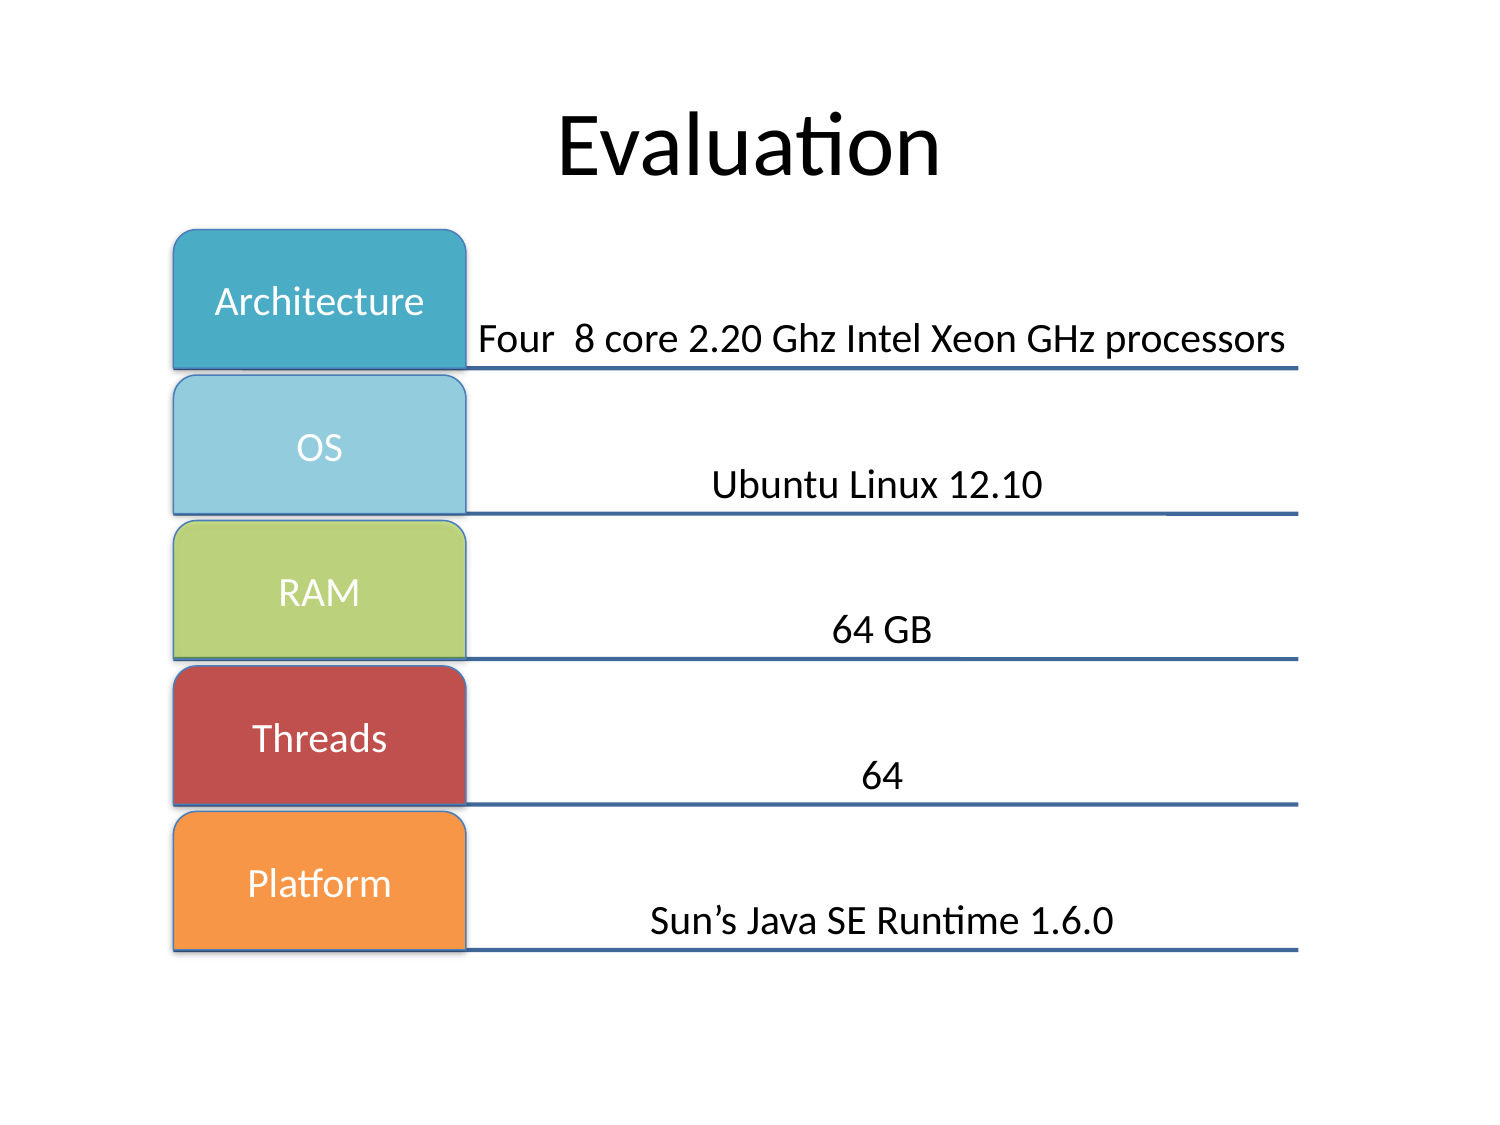

# Evaluation

Architecture

Four  8 core 2.20 Ghz Intel Xeon GHz processors

OS

Ubuntu Linux 12.10

RAM

64 GB

Threads

64

Platform

Sun’s Java SE Runtime 1.6.0